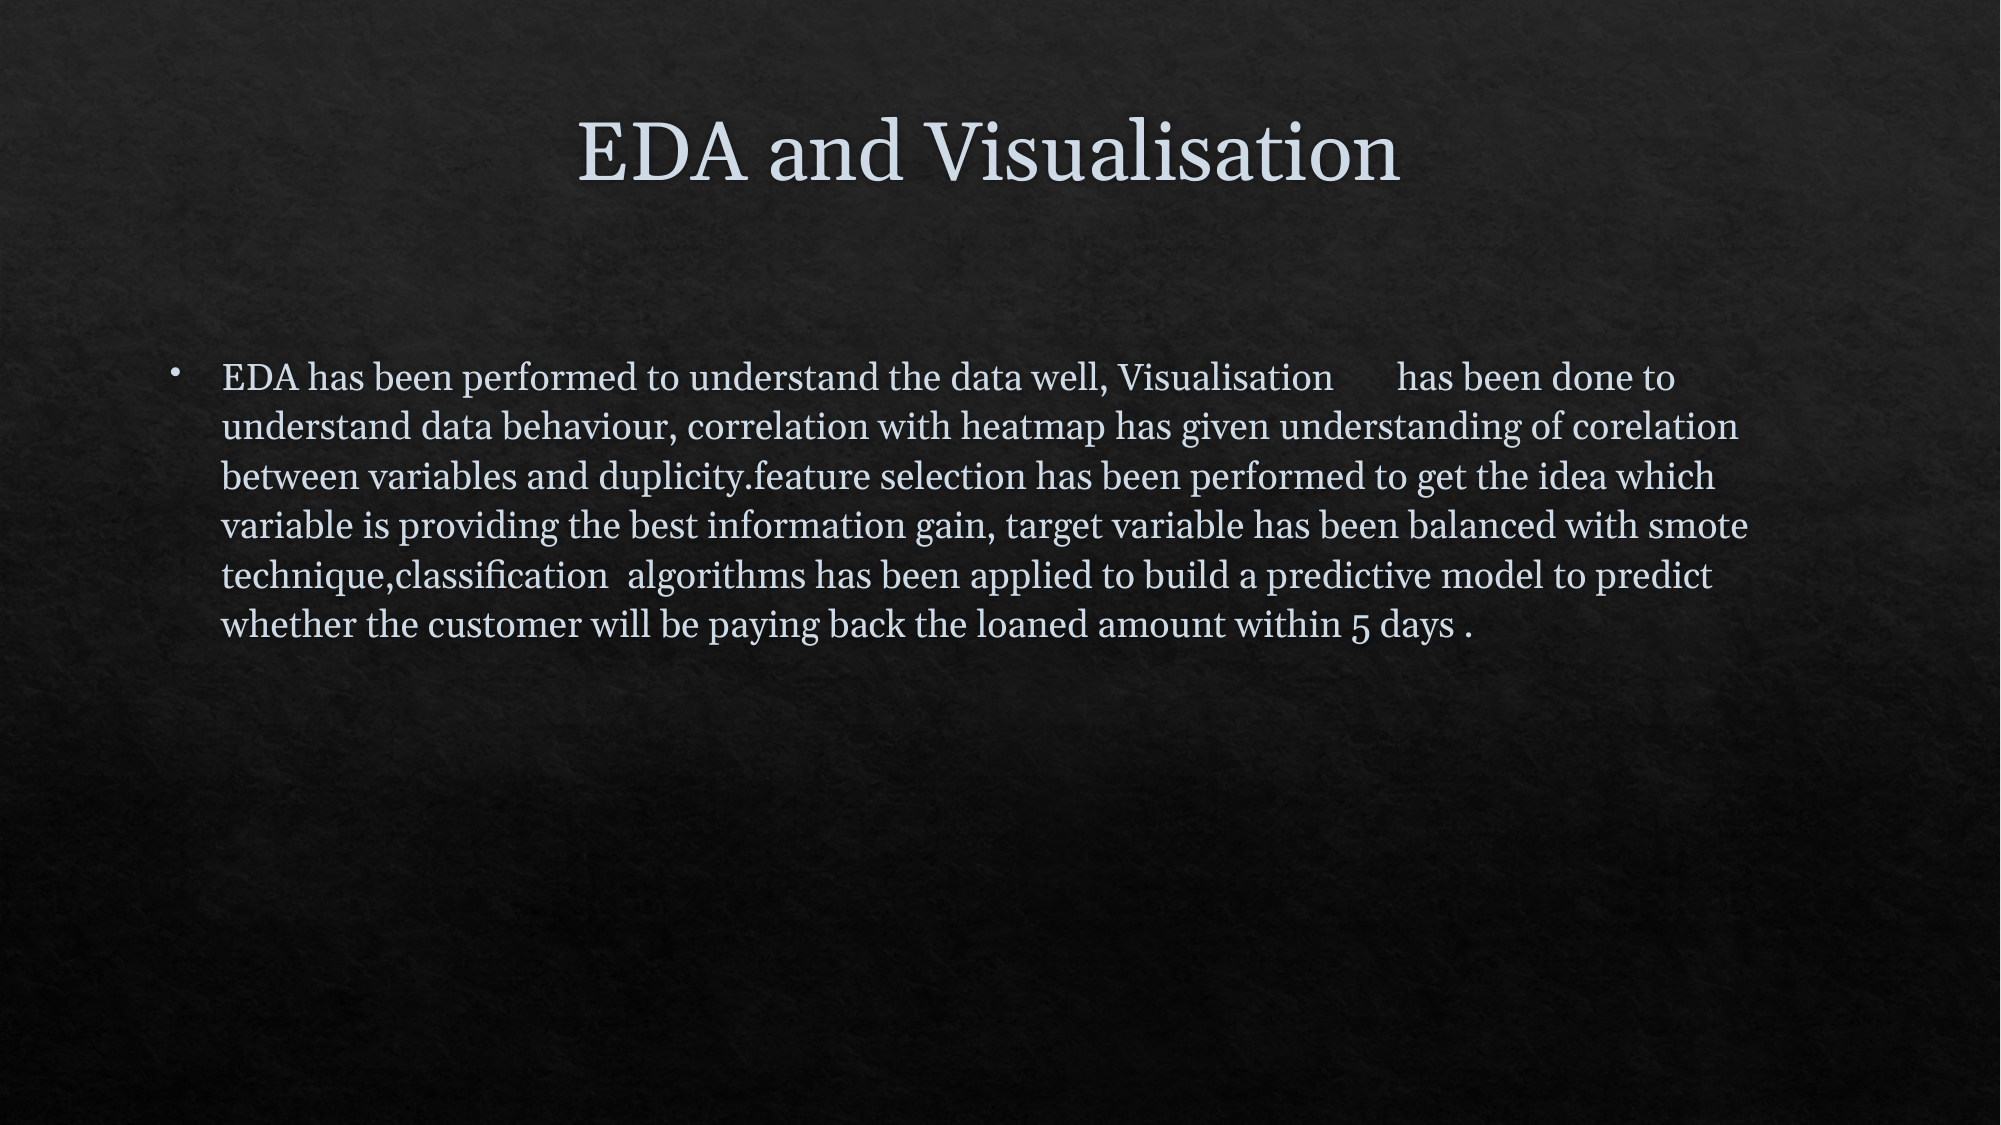

# EDA and Visualisation
EDA has been performed to understand the data well, Visualisation       has been done to understand data behaviour, correlation with heatmap has given understanding of corelation between variables and duplicity.feature selection has been performed to get the idea which variable is providing the best information gain, target variable has been balanced with smote technique,classification  algorithms has been applied to build a predictive model to predict whether the customer will be paying back the loaned amount within 5 days .